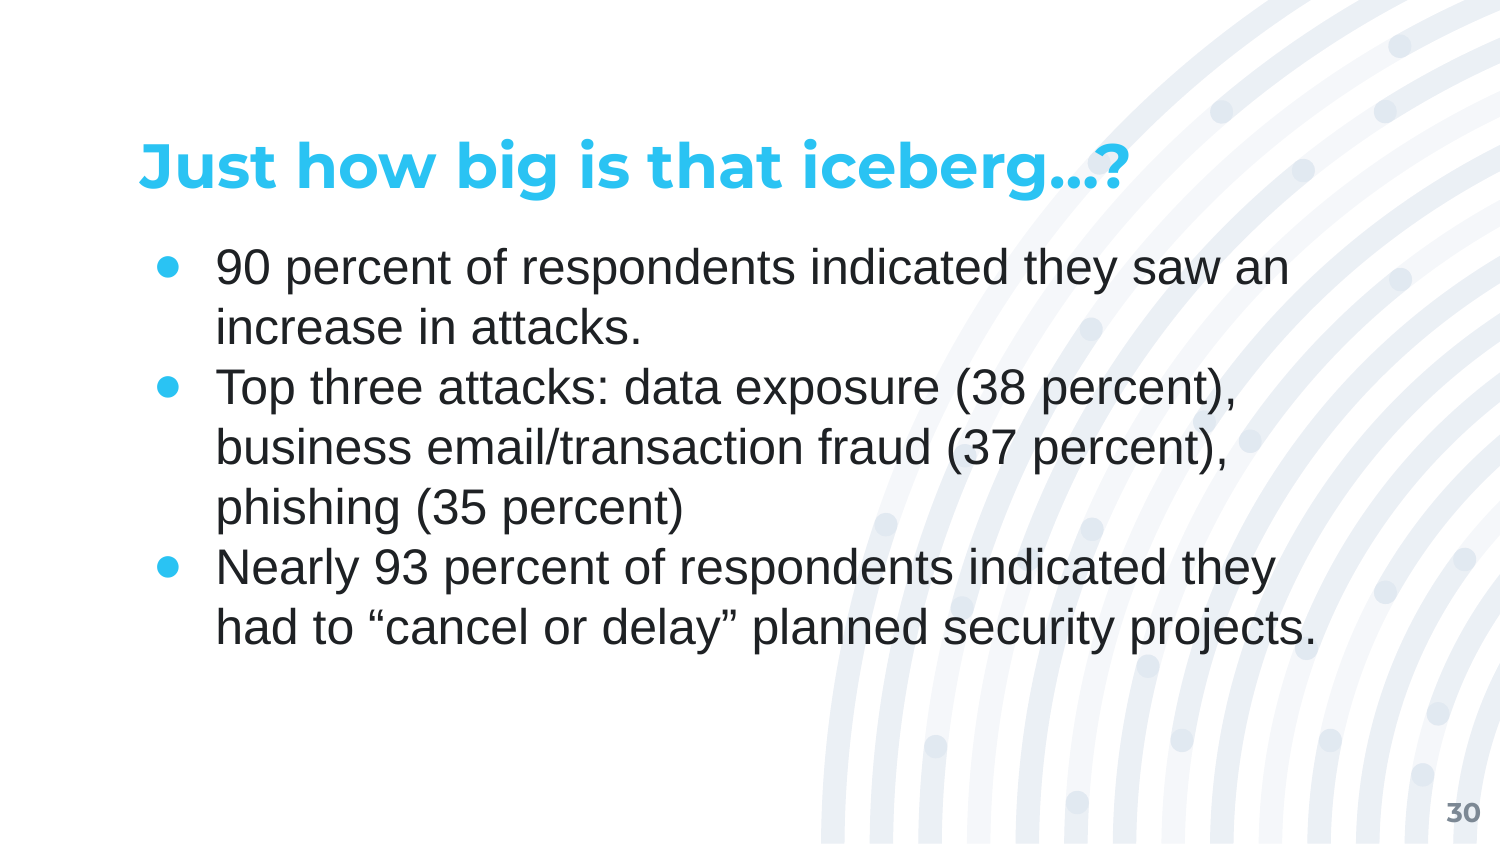

# Just how big is that iceberg…?
90 percent of respondents indicated they saw an increase in attacks.
Top three attacks: data exposure (38 percent), business email/transaction fraud (37 percent), phishing (35 percent)
Nearly 93 percent of respondents indicated they had to “cancel or delay” planned security projects.
30